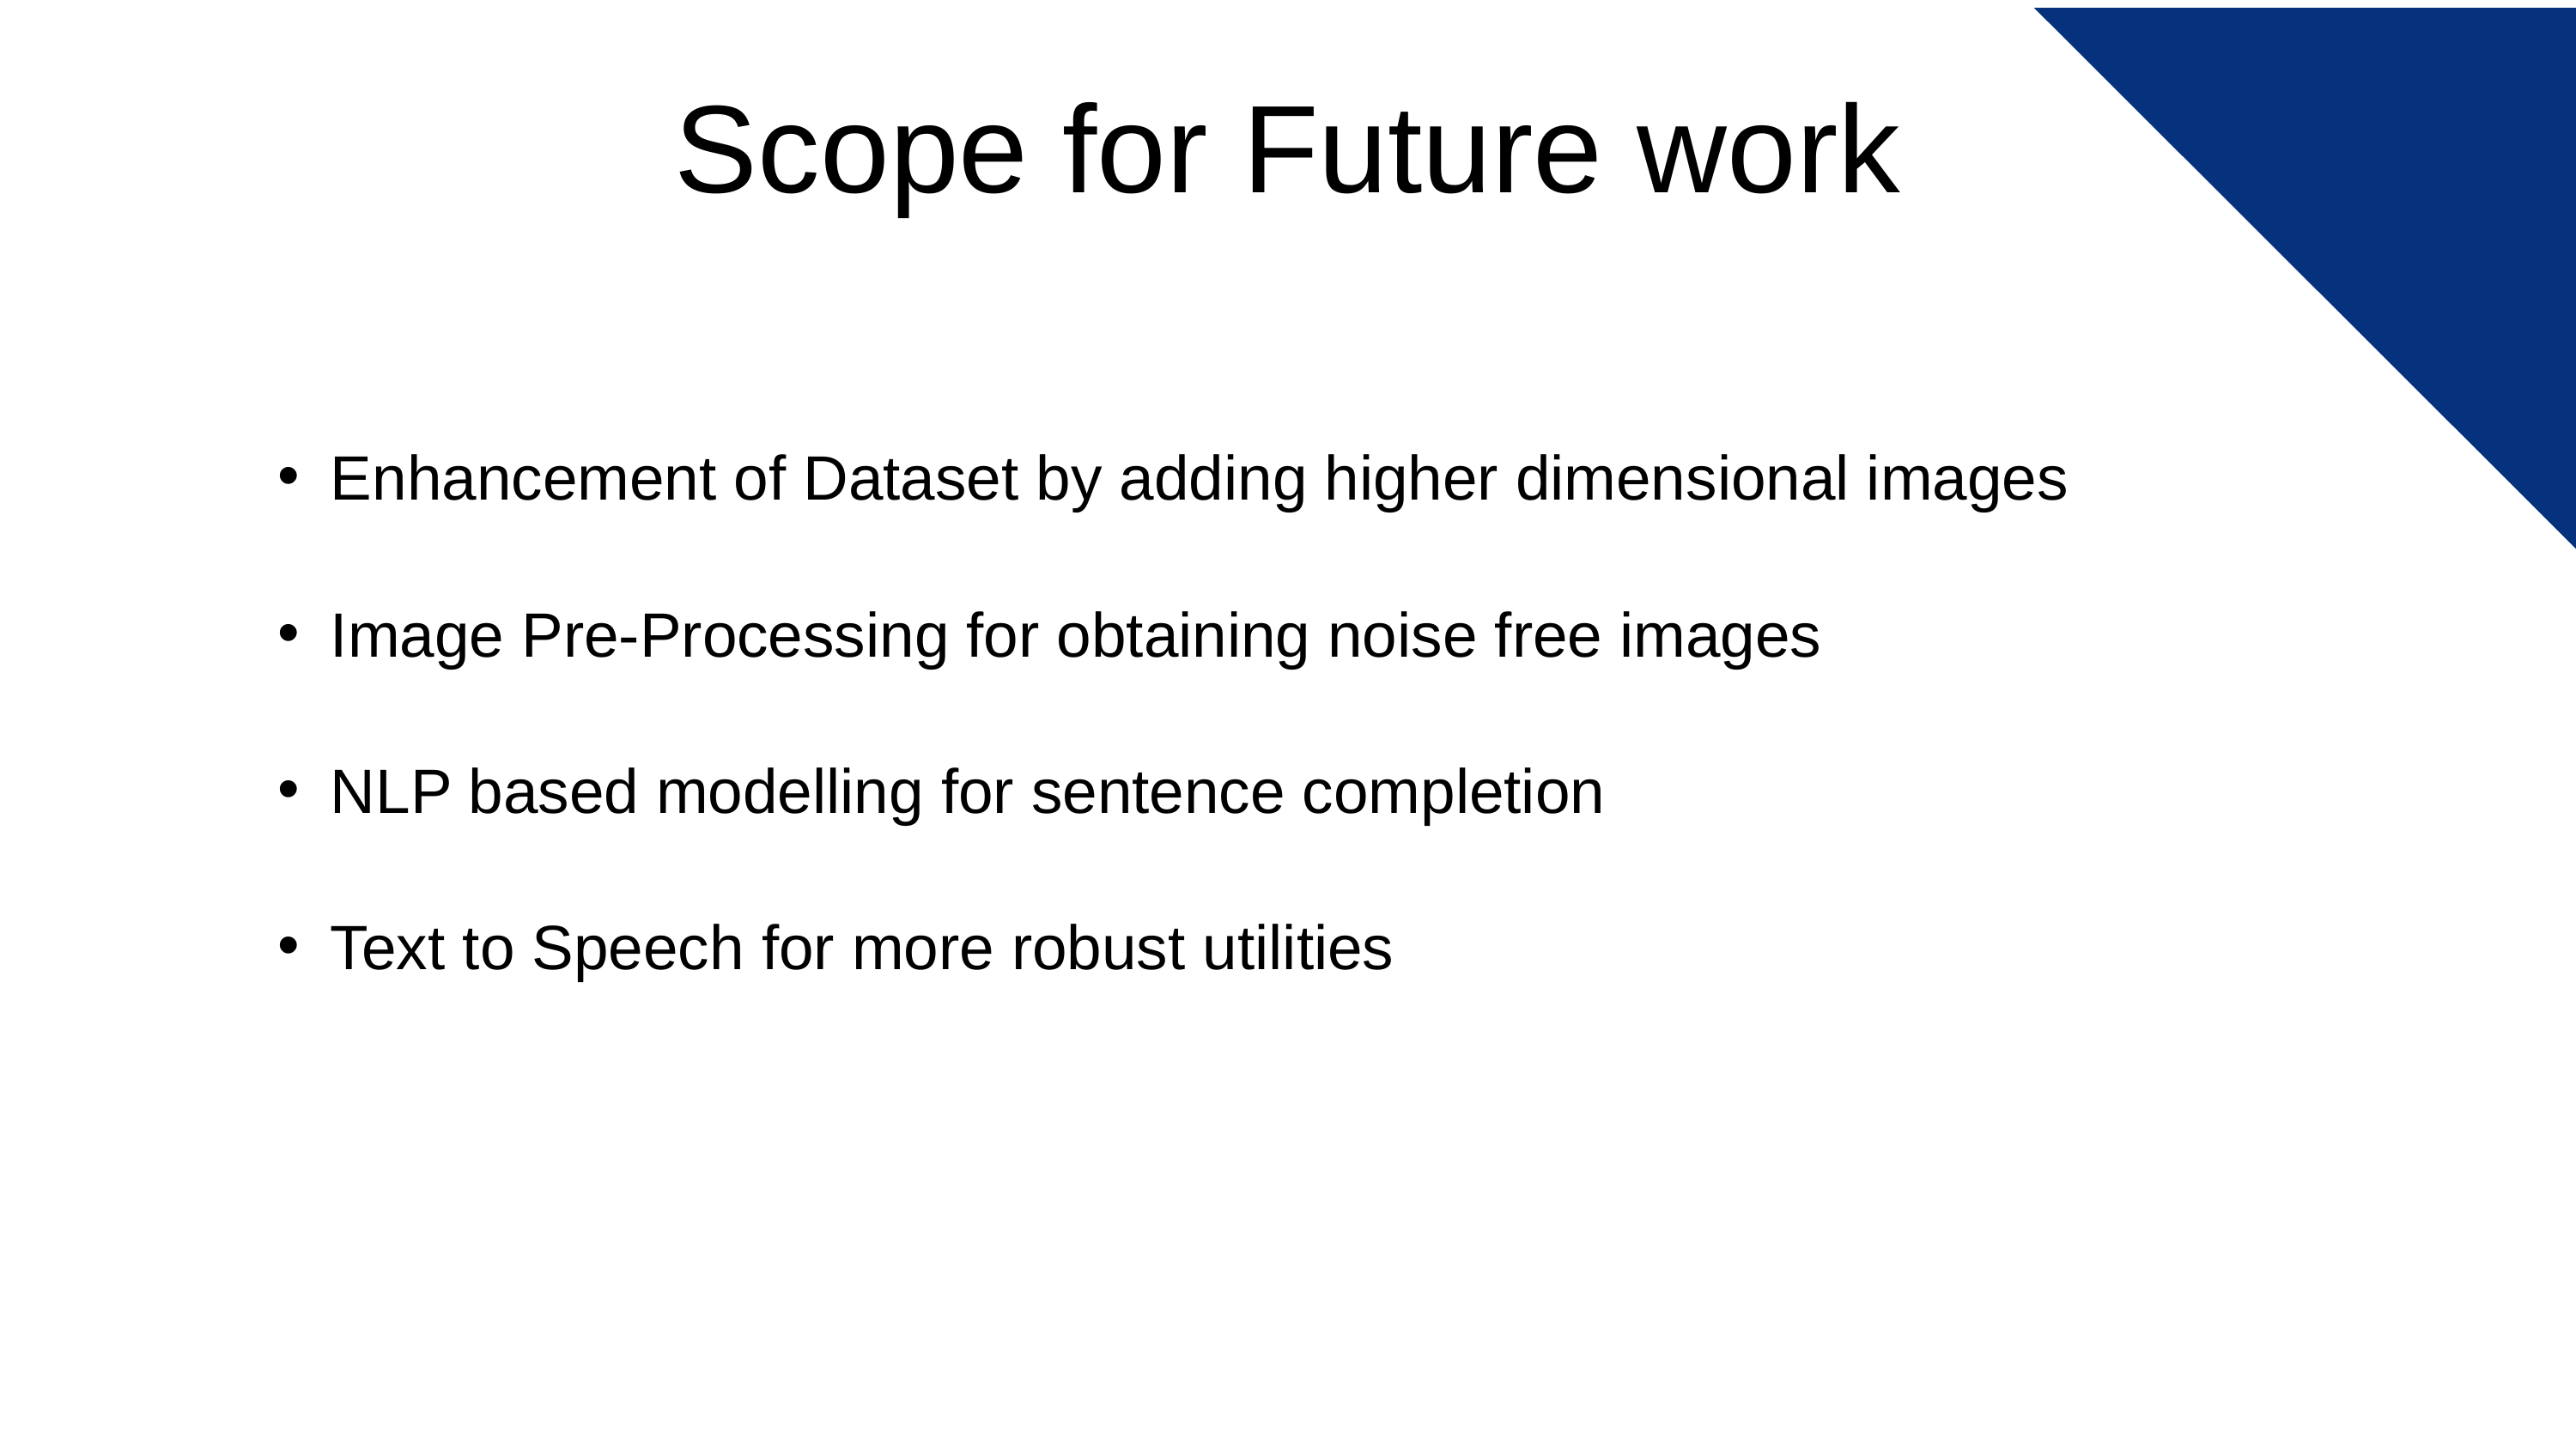

Scope for Future work
Enhancement of Dataset by adding higher dimensional images
Image Pre-Processing for obtaining noise free images
NLP based modelling for sentence completion
Text to Speech for more robust utilities